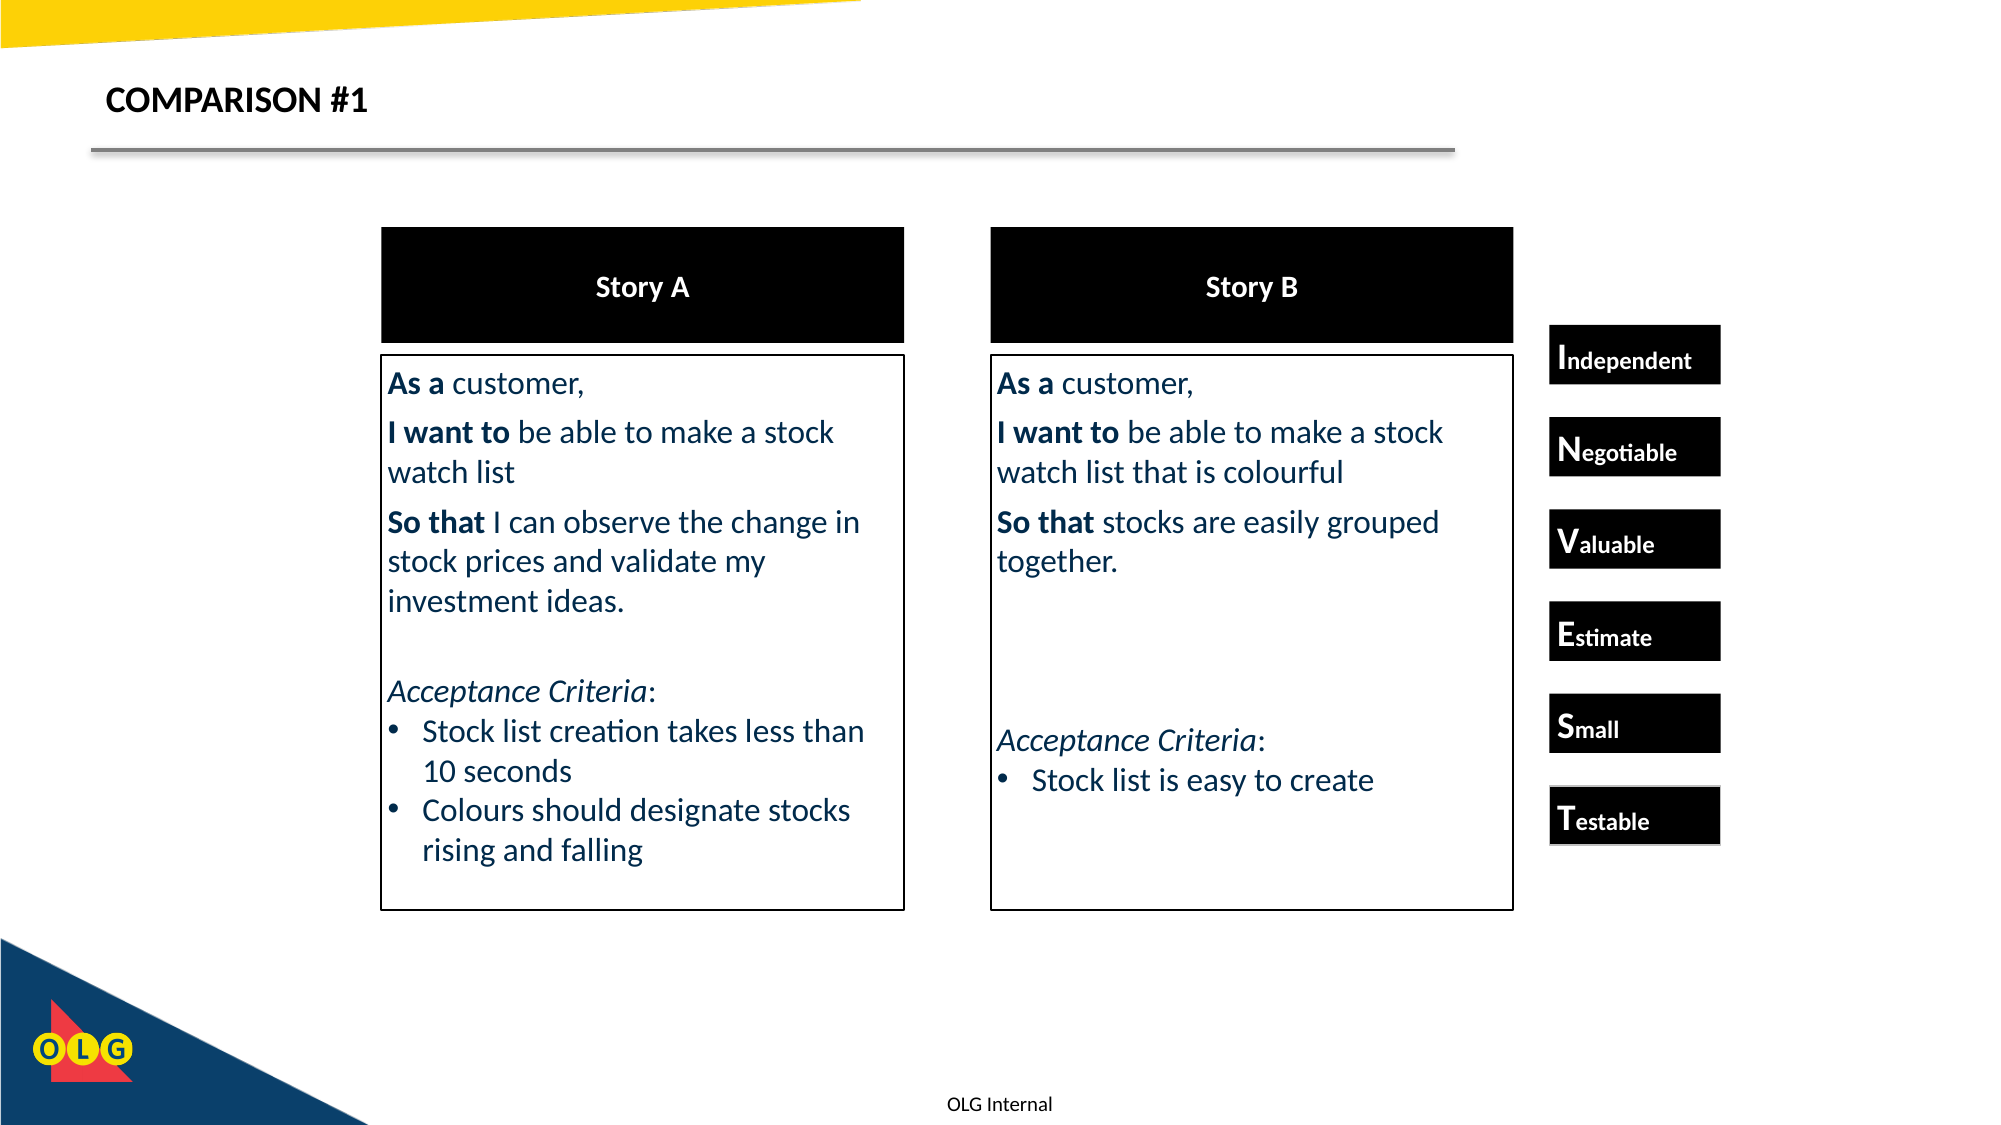

Best Practices for Writing a User Story (as a.. i want.. so that.. uggghh so dumb)
# COMPARISON #1
Story A
Story B
As a customer,
I want to be able to make a stock watch list
So that I can observe the change in stock prices and validate my investment ideas.

Acceptance Criteria:
Stock list creation takes less than 10 seconds
Colours should designate stocks rising and falling

As a customer,
I want to be able to make a stock watch list that is colourful
So that stocks are easily grouped together.

Acceptance Criteria:
Stock list is easy to create

Independent
Negotiable
Valuable
Estimate
Small
Testable